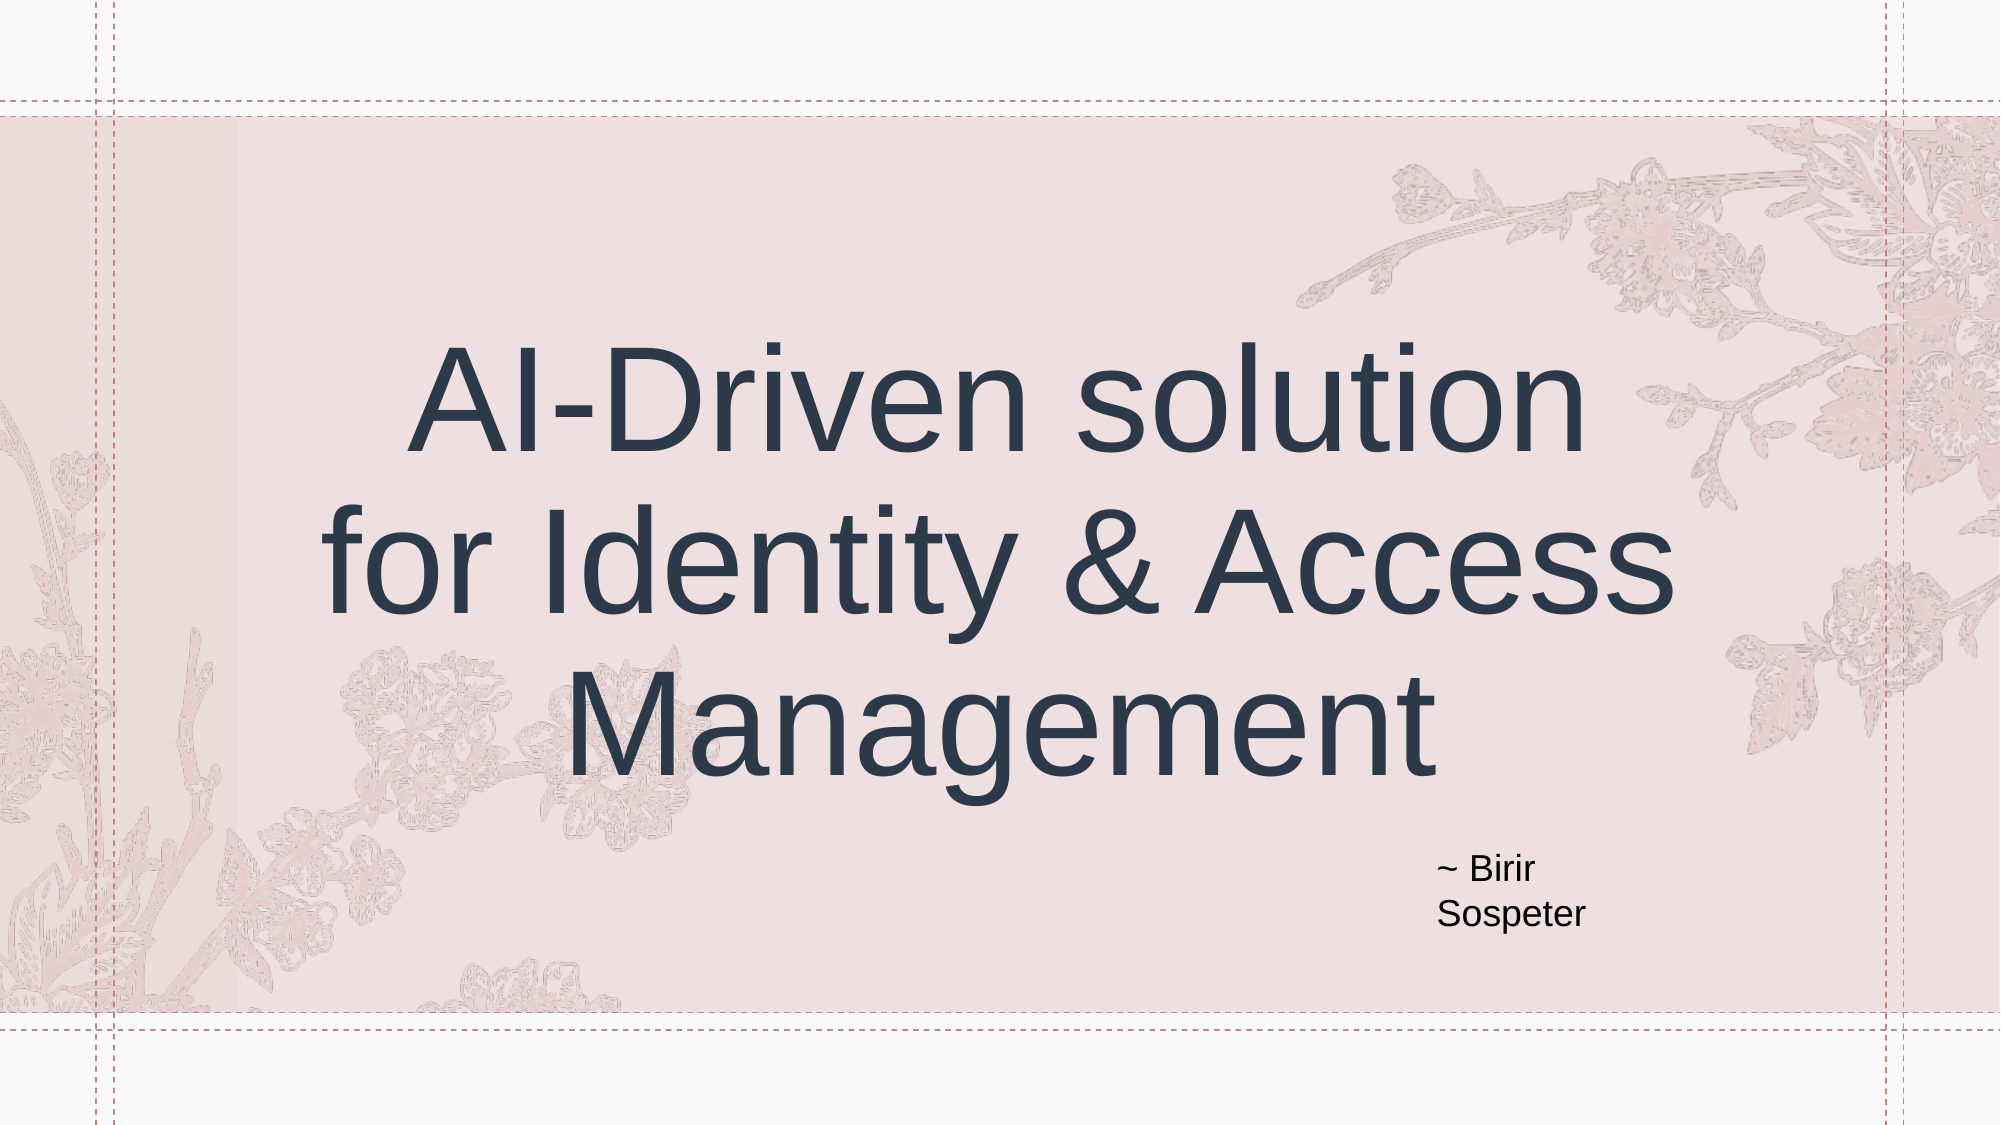

# AI-Driven solution for Identity & Access Management
~ Birir Sospeter